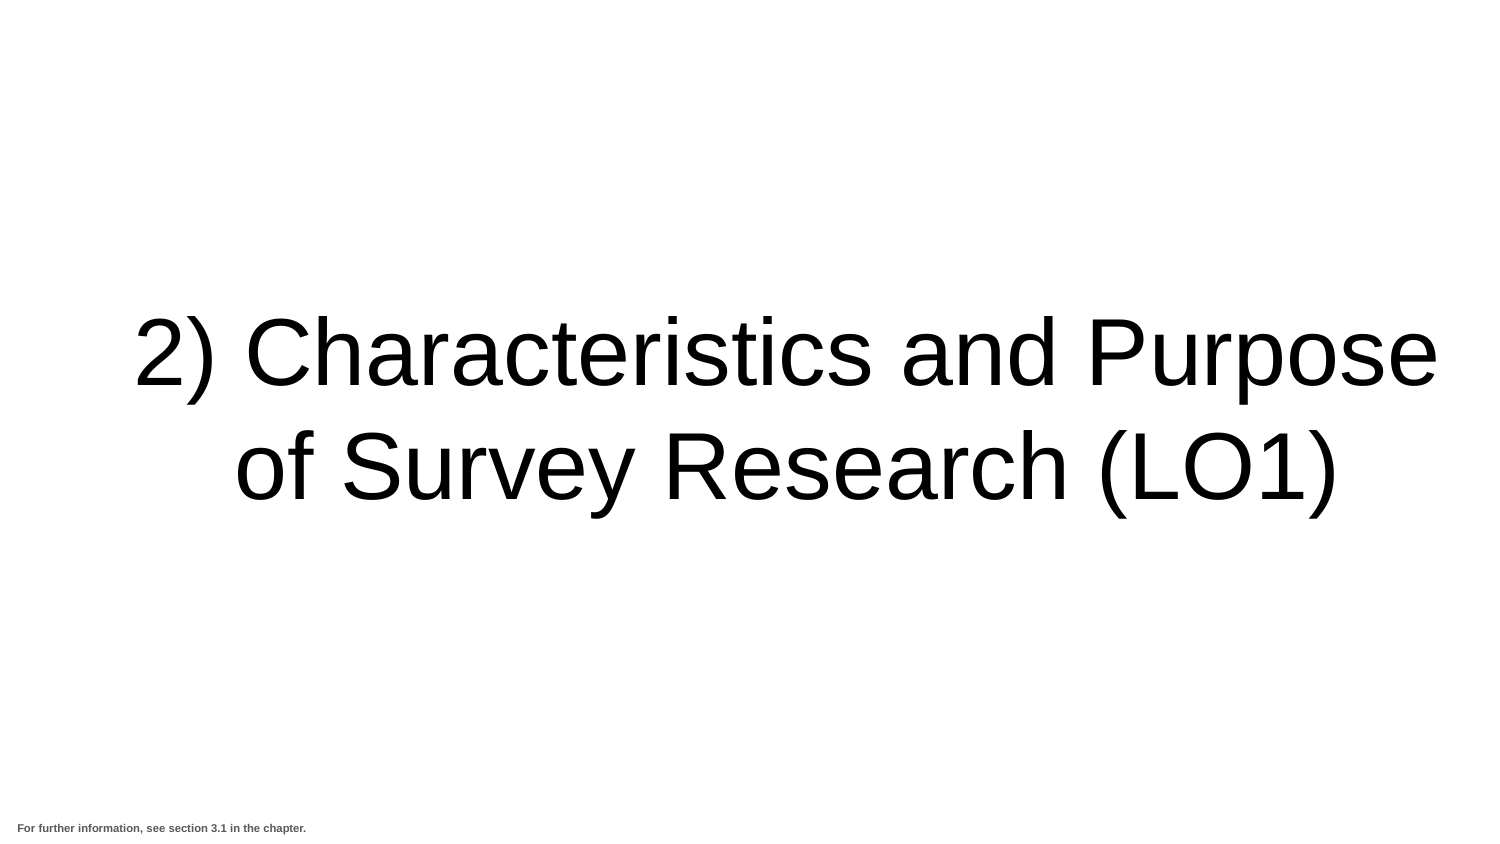

# 2) Characteristics and Purpose of Survey Research (LO1)
For further information, see section 3.1 in the chapter.